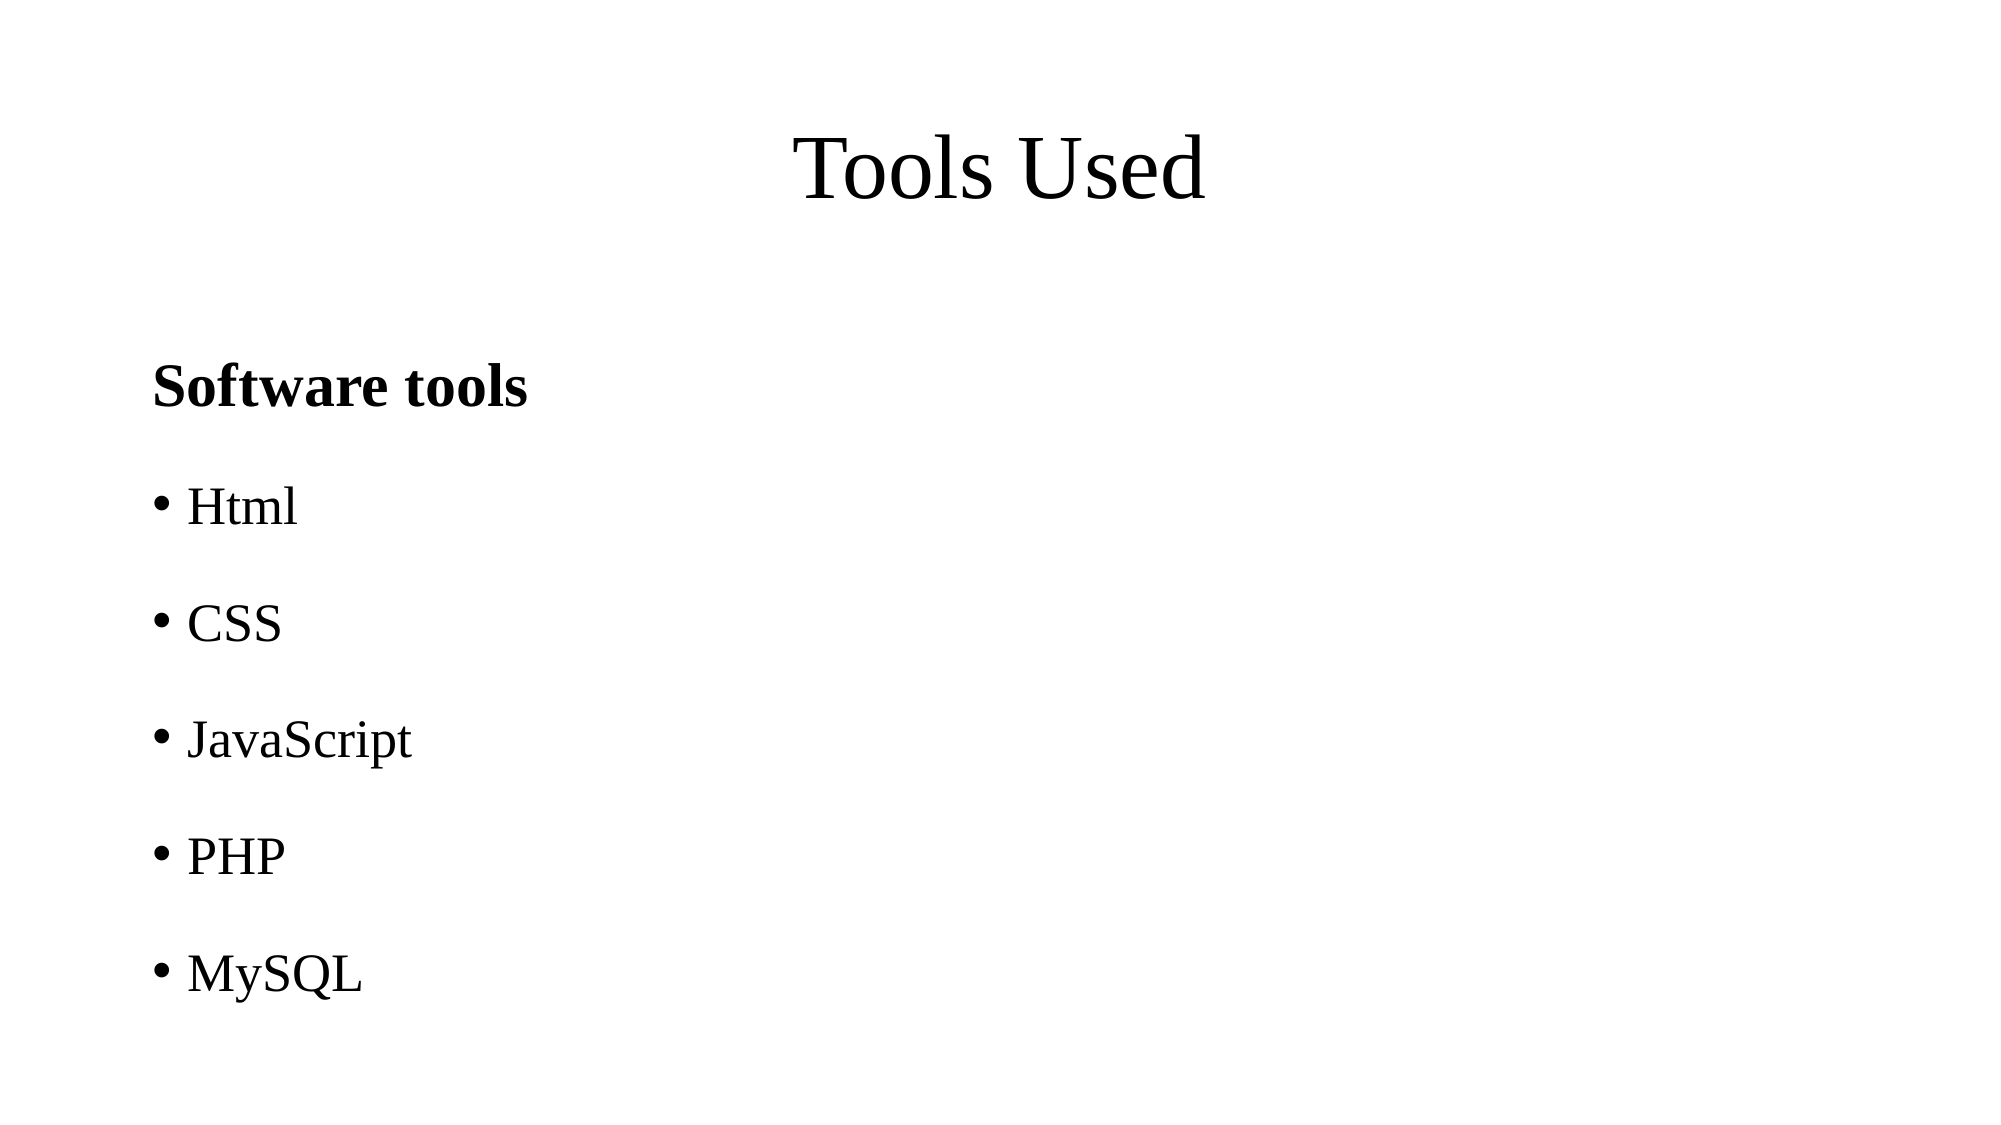

# Tools Used
Software tools
Html
CSS
JavaScript
PHP
MySQL
24